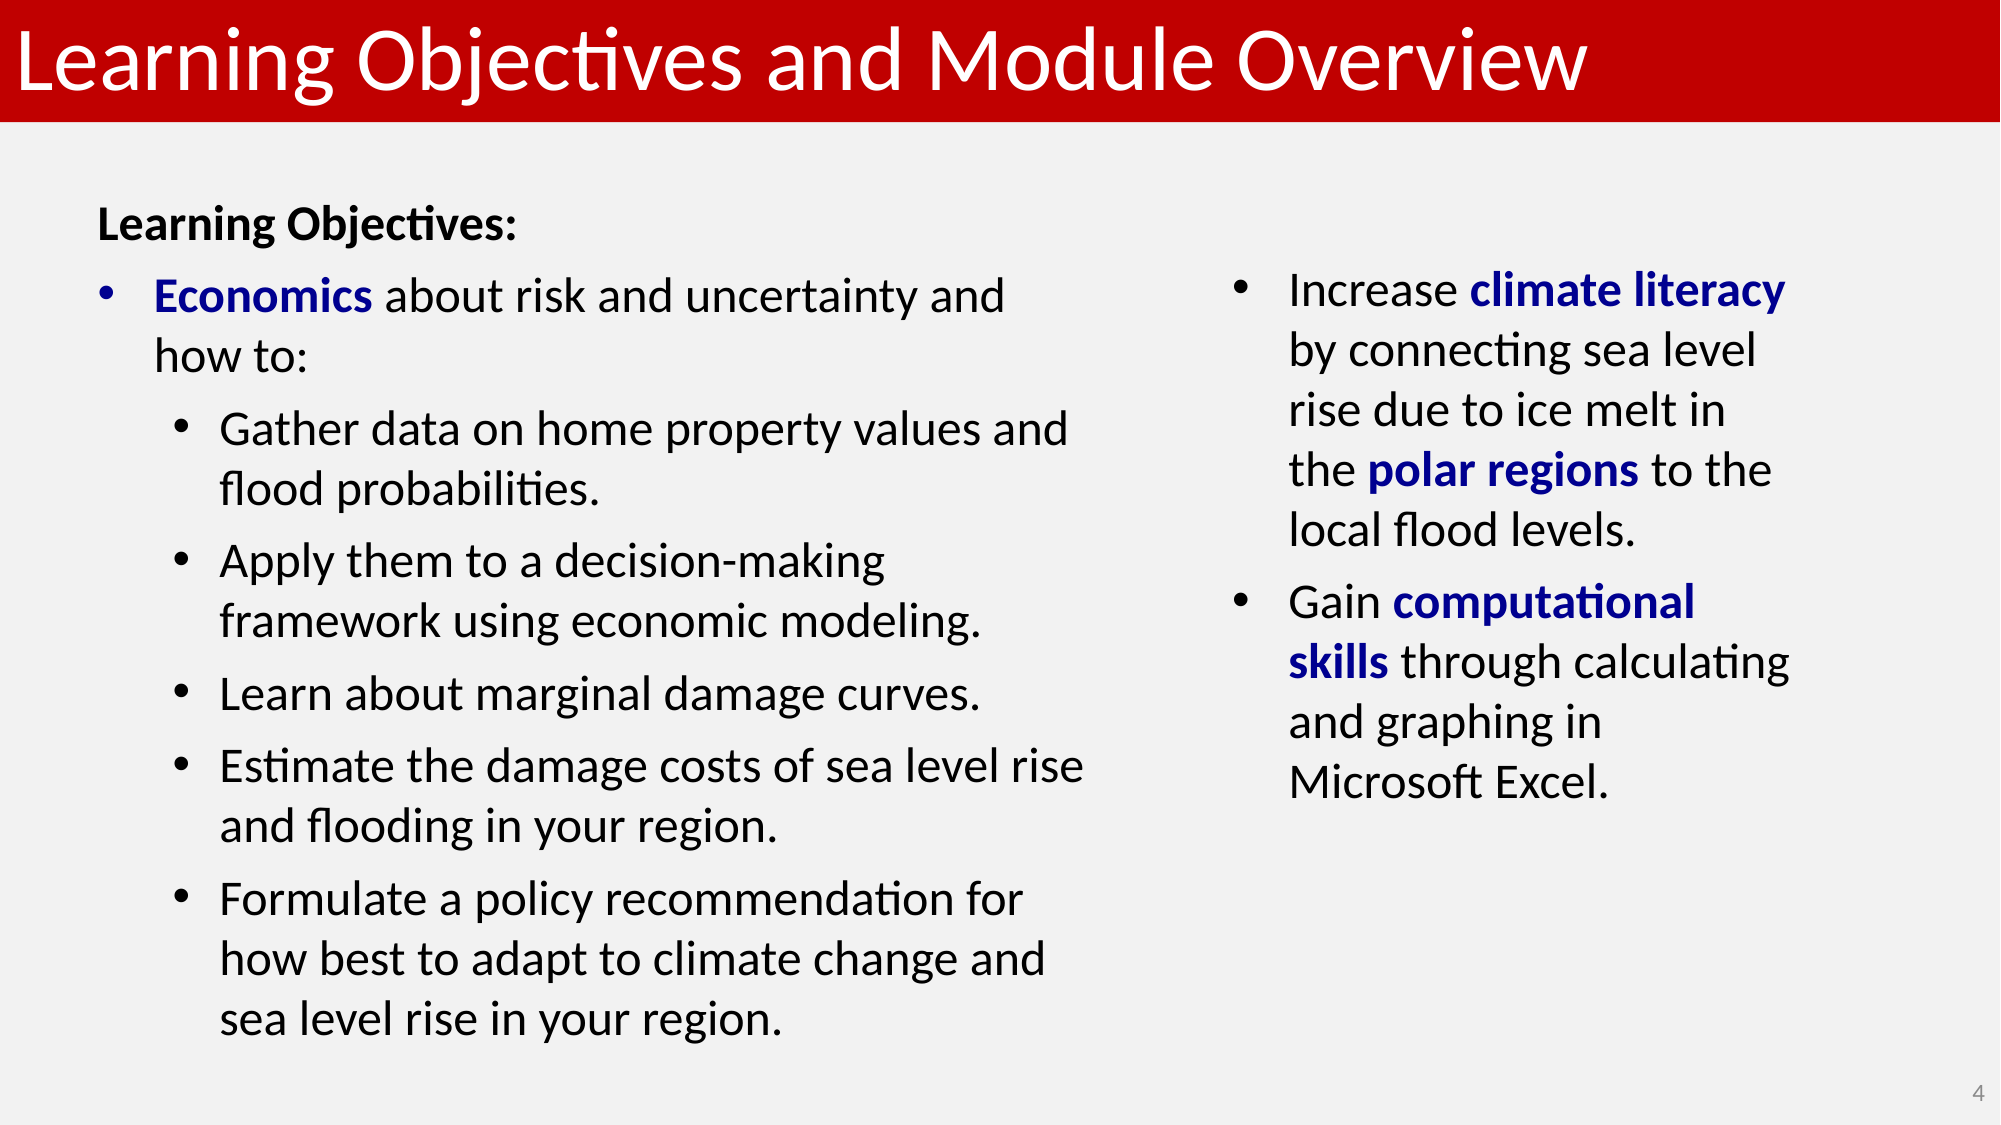

# Learning Objectives and Module Overview
Learning Objectives:
Economics about risk and uncertainty and how to:
Gather data on home property values and flood probabilities.
Apply them to a decision-making framework using economic modeling.
Learn about marginal damage curves.
Estimate the damage costs of sea level rise and flooding in your region.
Formulate a policy recommendation for how best to adapt to climate change and sea level rise in your region.
Increase climate literacy by connecting sea level rise due to ice melt in the polar regions to the local flood levels.
Gain computational skills through calculating and graphing in Microsoft Excel.
4